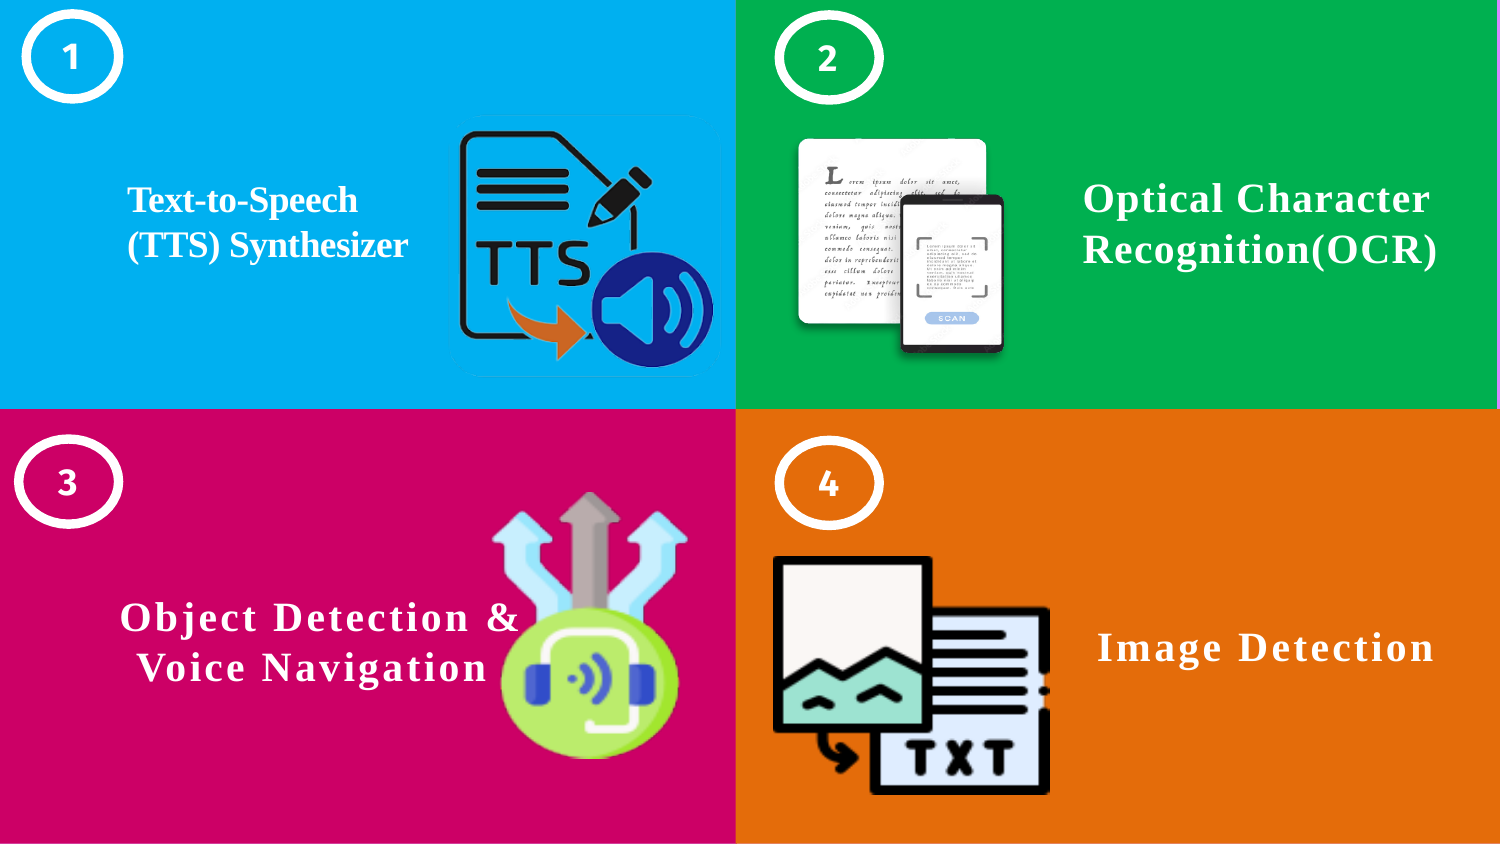

1
2

Optical Character Recognition(OCR)
Text-to-Speech (TTS) Synthesizer

3
4

Object Detection & Voice Navigation
Image Detection